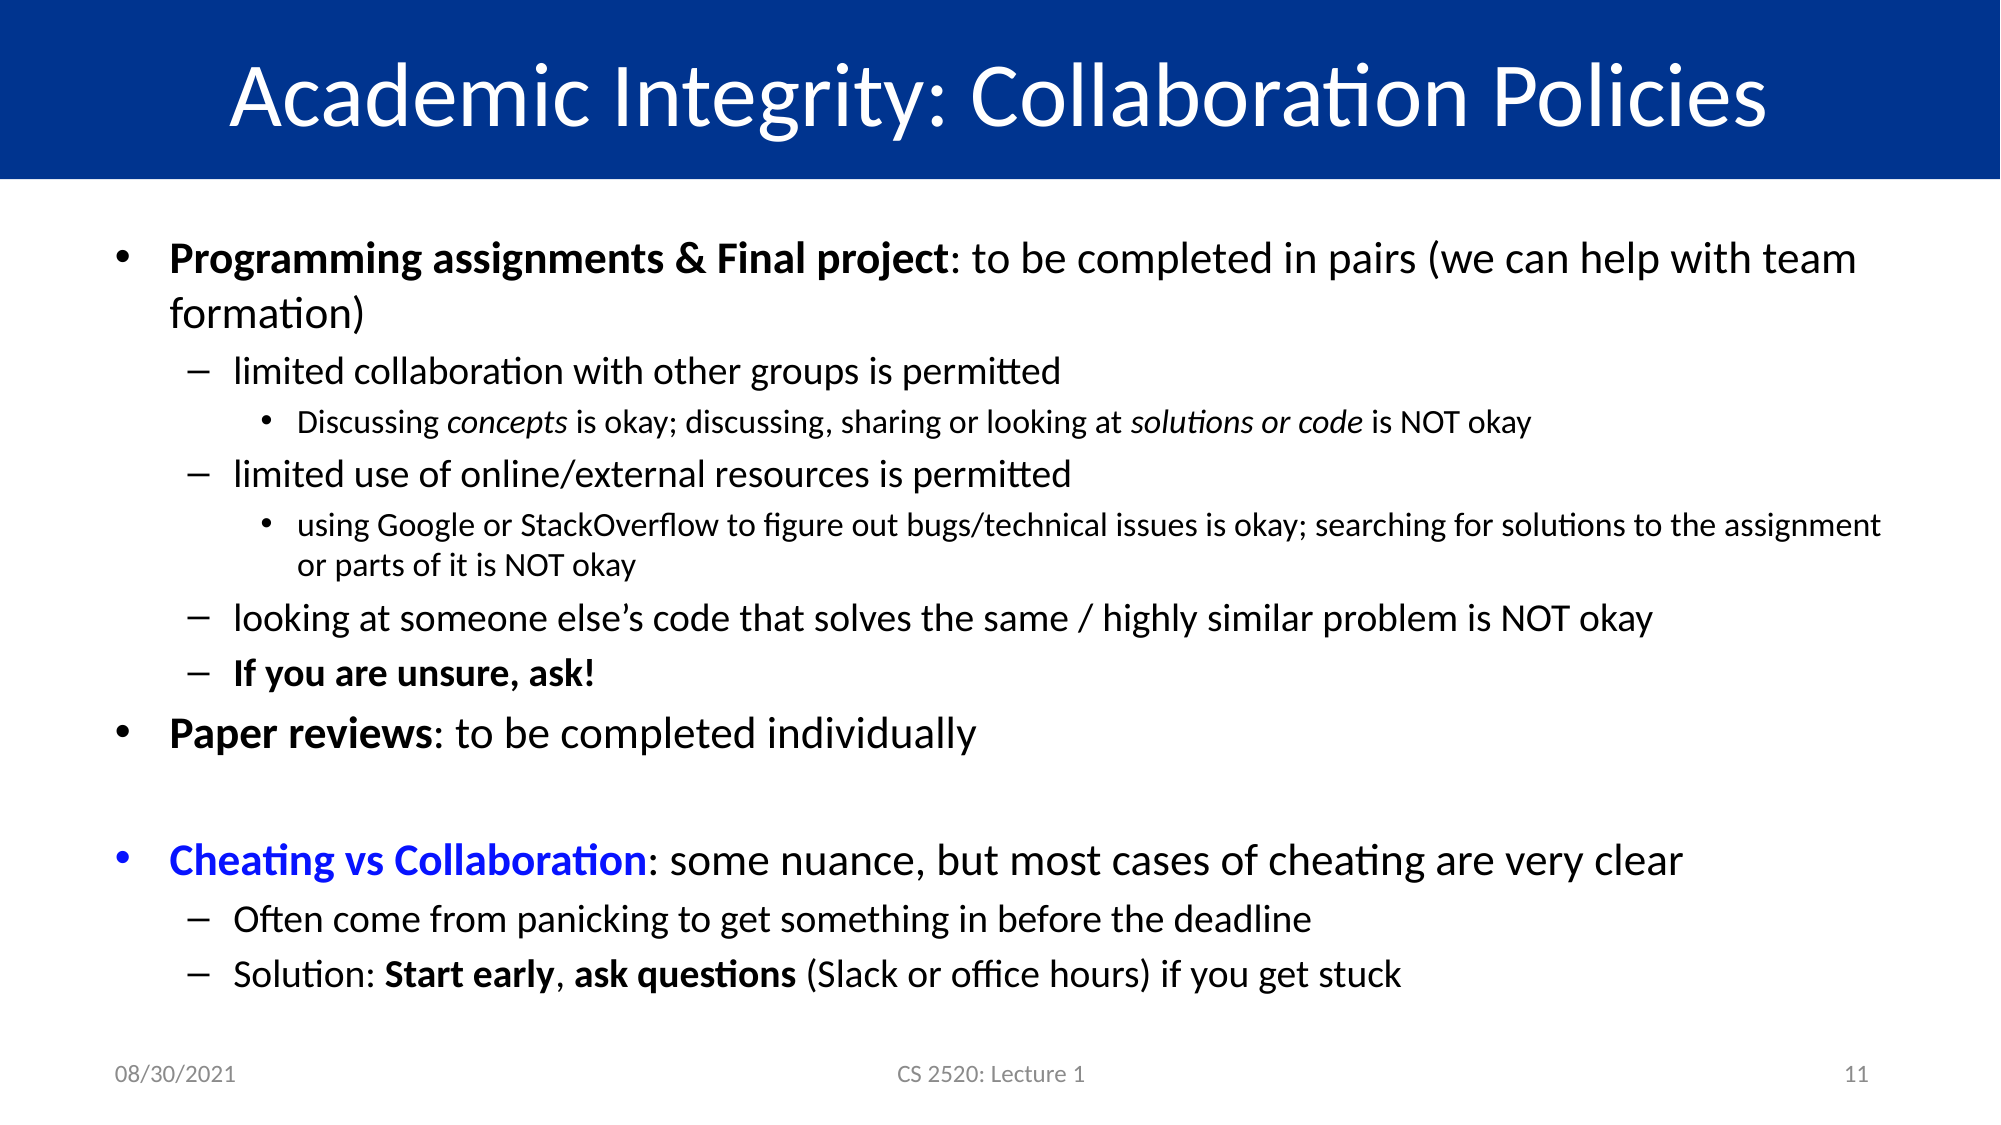

# Academic Integrity: Collaboration Policies
Programming assignments & Final project: to be completed in pairs (we can help with team formation)
limited collaboration with other groups is permitted
Discussing concepts is okay; discussing, sharing or looking at solutions or code is NOT okay
limited use of online/external resources is permitted
using Google or StackOverflow to figure out bugs/technical issues is okay; searching for solutions to the assignment or parts of it is NOT okay
looking at someone else’s code that solves the same / highly similar problem is NOT okay
If you are unsure, ask!
Paper reviews: to be completed individually

Cheating vs Collaboration: some nuance, but most cases of cheating are very clear
Often come from panicking to get something in before the deadline
Solution: Start early, ask questions (Slack or office hours) if you get stuck
08/30/2021
CS 2520: Lecture 1
11